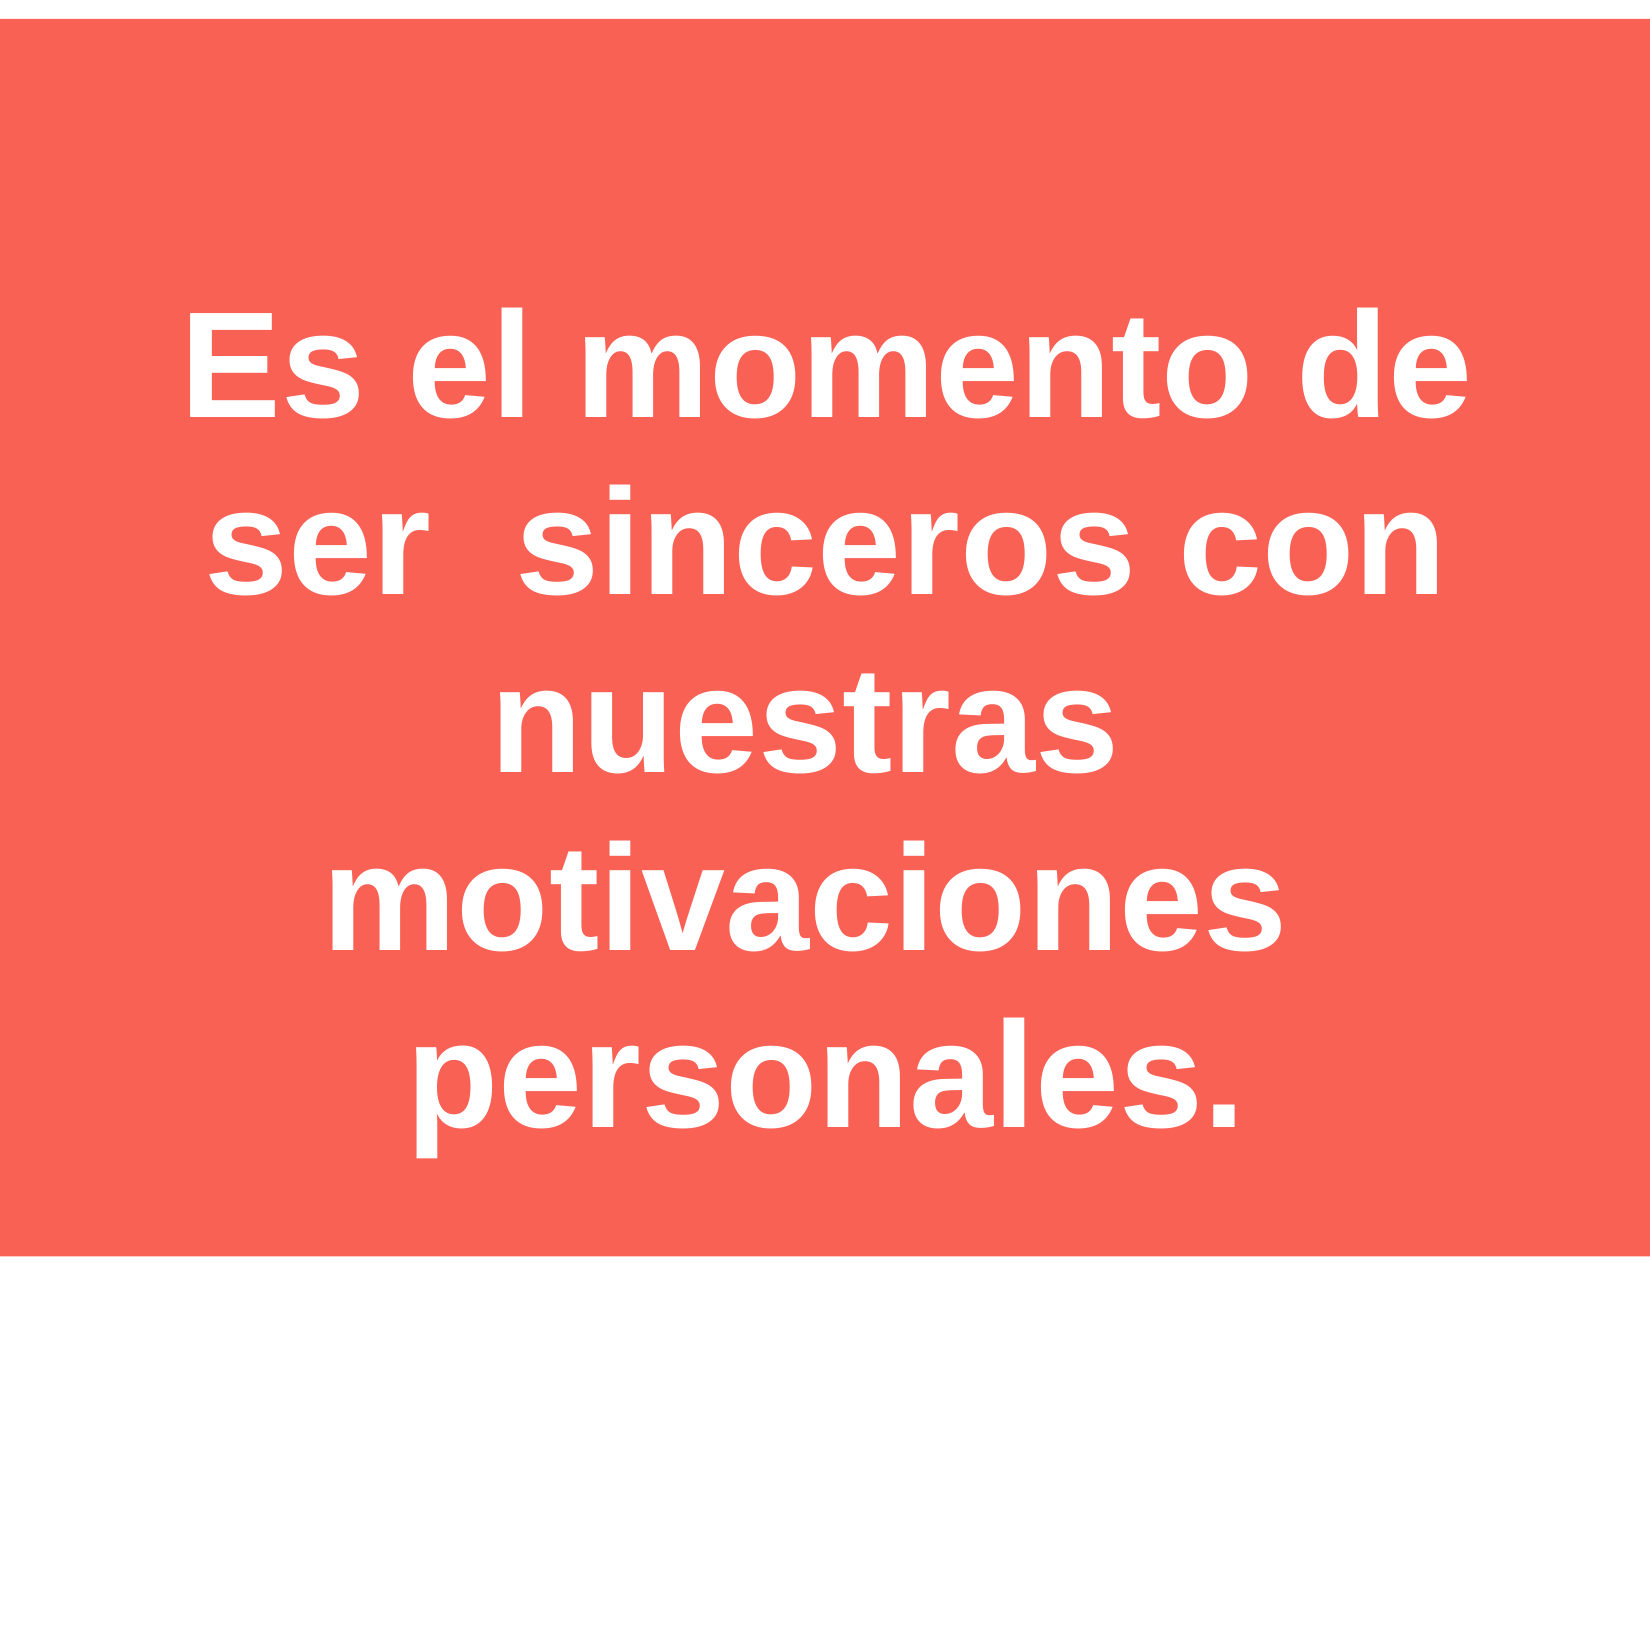

Es el momento de ser  sinceros con nuestras  motivaciones  personales.